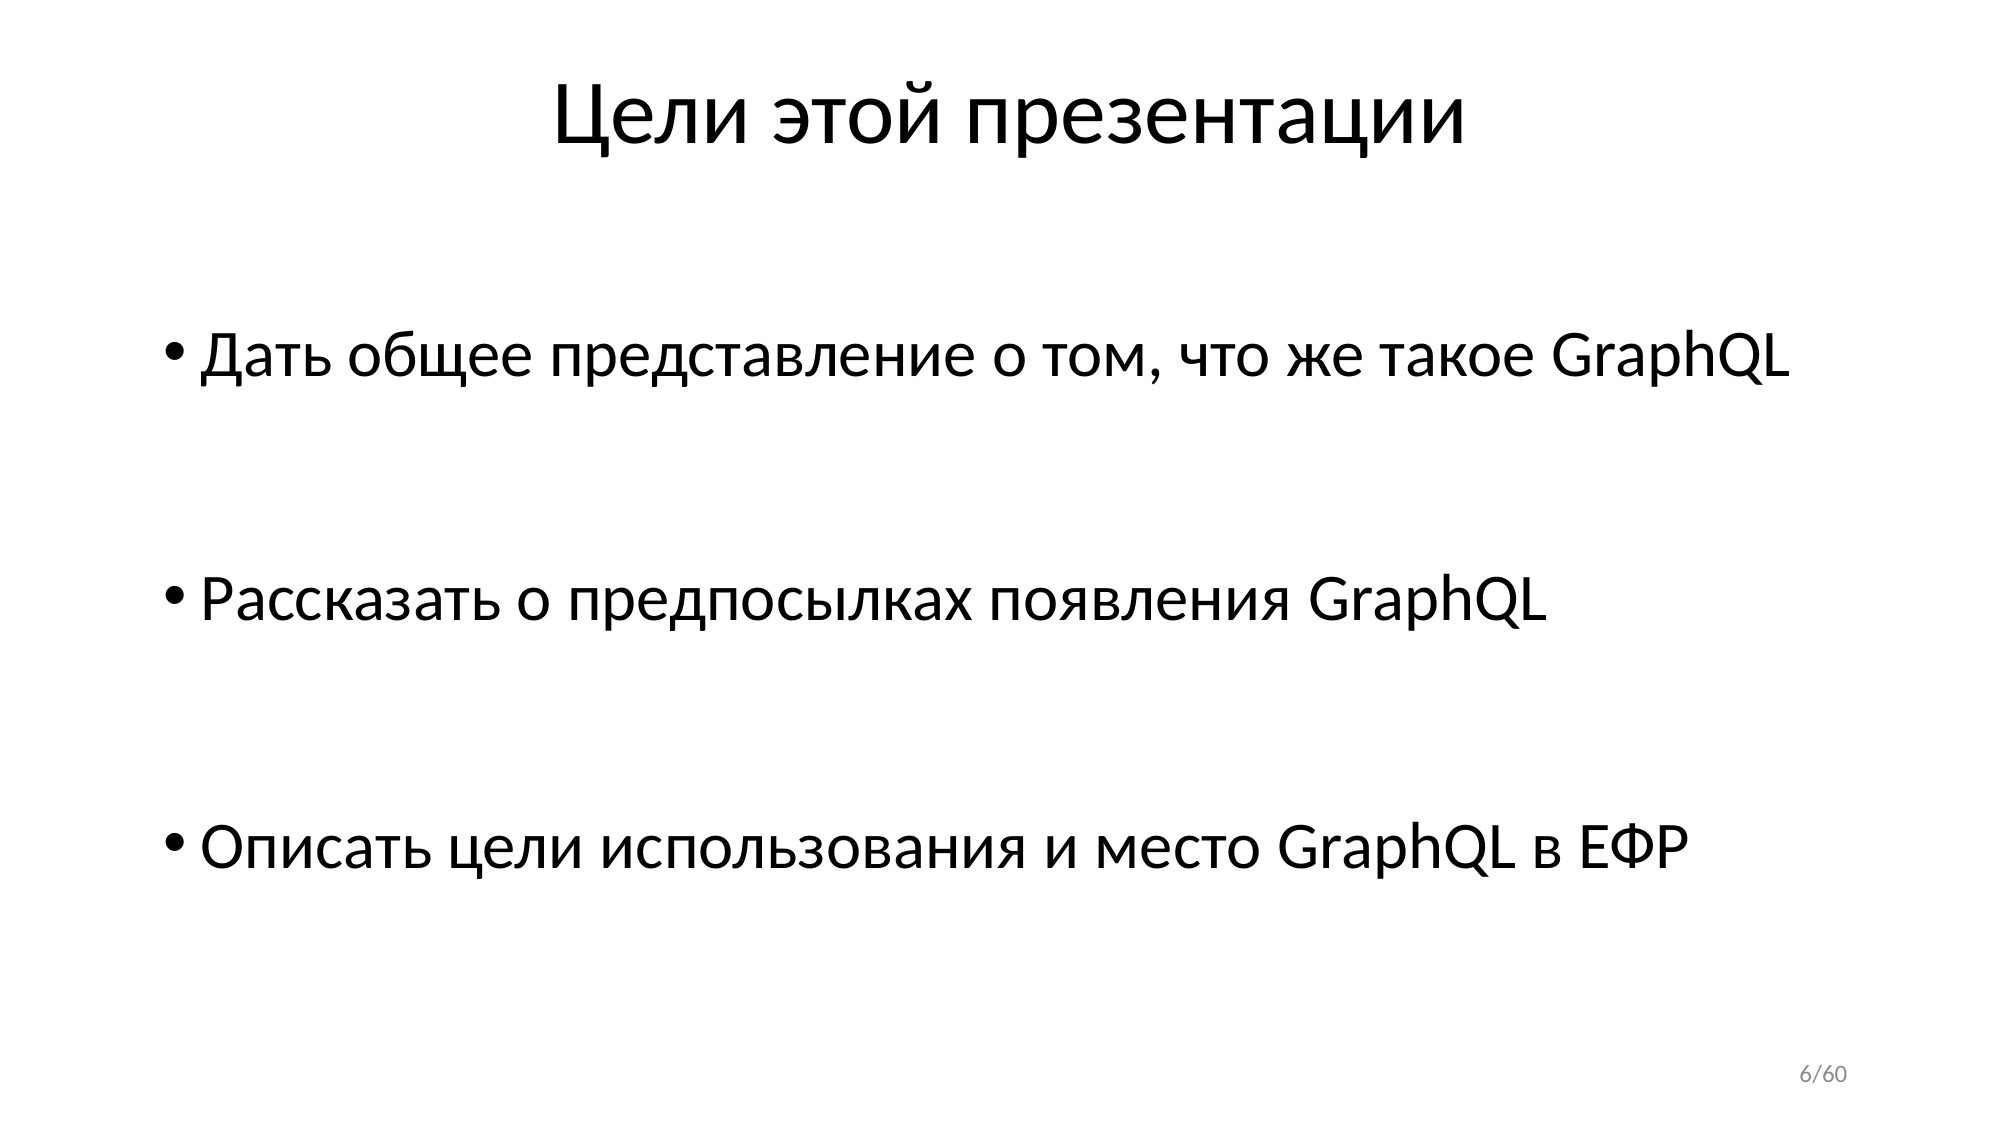

# Цели этой презентации
Дать общее представление о том, что же такое GraphQL
Рассказать о предпосылках появления GraphQL
Описать цели использования и место GraphQL в ЕФР

6/60